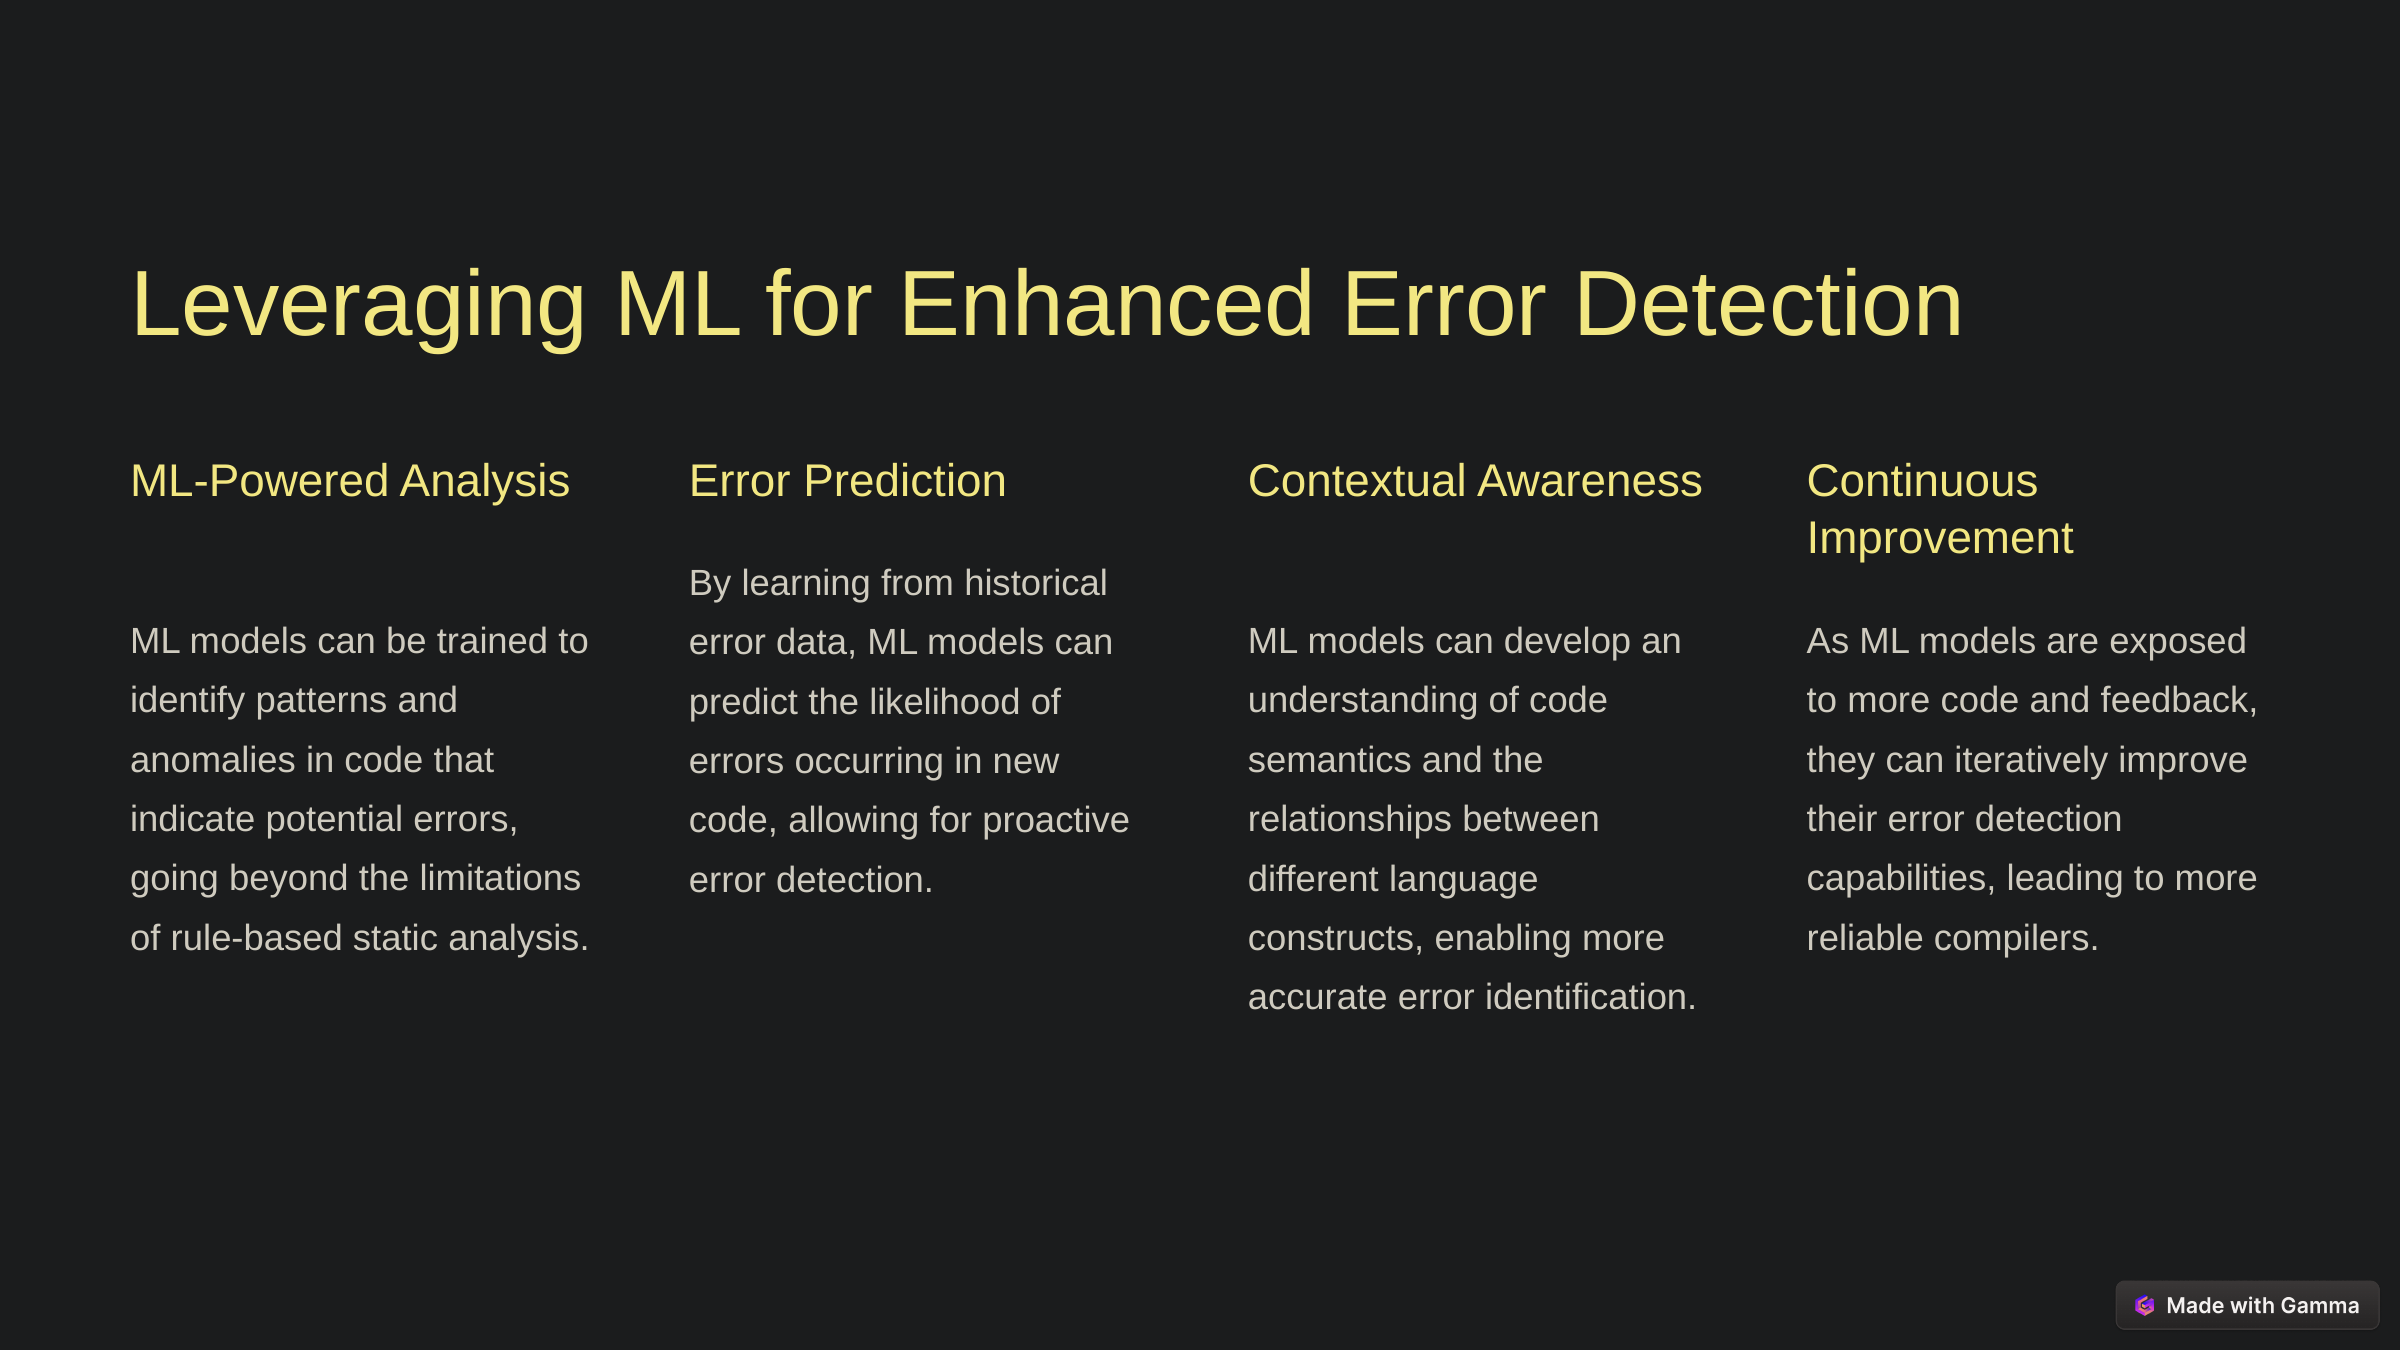

Leveraging ML for Enhanced Error Detection
ML-Powered Analysis
Error Prediction
Contextual Awareness
Continuous Improvement
By learning from historical error data, ML models can predict the likelihood of errors occurring in new code, allowing for proactive error detection.
ML models can be trained to identify patterns and anomalies in code that indicate potential errors, going beyond the limitations of rule-based static analysis.
ML models can develop an understanding of code semantics and the relationships between different language constructs, enabling more accurate error identification.
As ML models are exposed to more code and feedback, they can iteratively improve their error detection capabilities, leading to more reliable compilers.